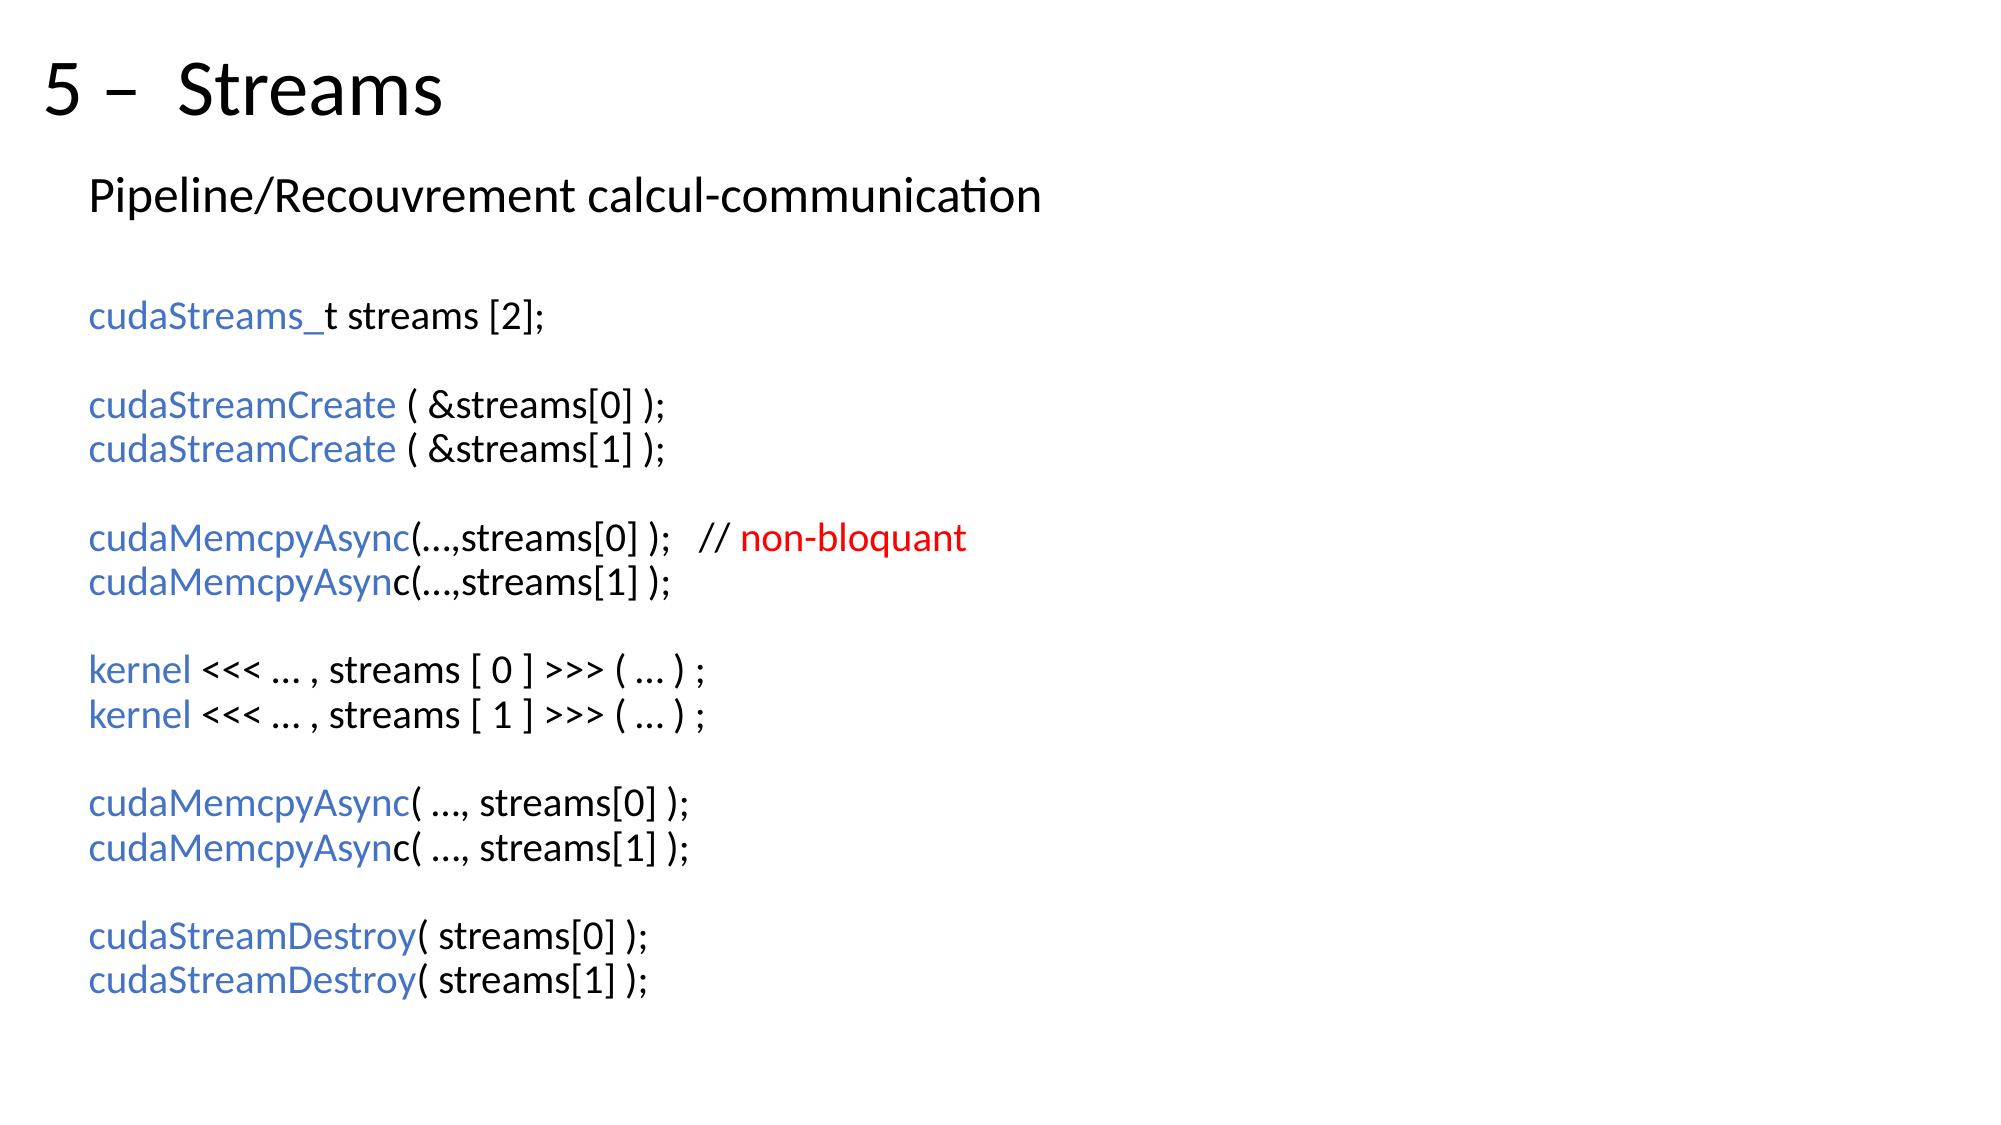

# 5 –  Streams
Pipeline/Recouvrement calcul-communication

cudaStreams_t streams [2];

cudaStreamCreate ( &streams[0] );
cudaStreamCreate ( &streams[1] );

cudaMemcpyAsync(…,streams[0] );   // non-bloquant
cudaMemcpyAsync(…,streams[1] );

kernel <<< … , streams [ 0 ] >>> ( … ) ;
kernel <<< … , streams [ 1 ] >>> ( … ) ;

cudaMemcpyAsync( …, streams[0] );
cudaMemcpyAsync( …, streams[1] );

cudaStreamDestroy( streams[0] );
cudaStreamDestroy( streams[1] );